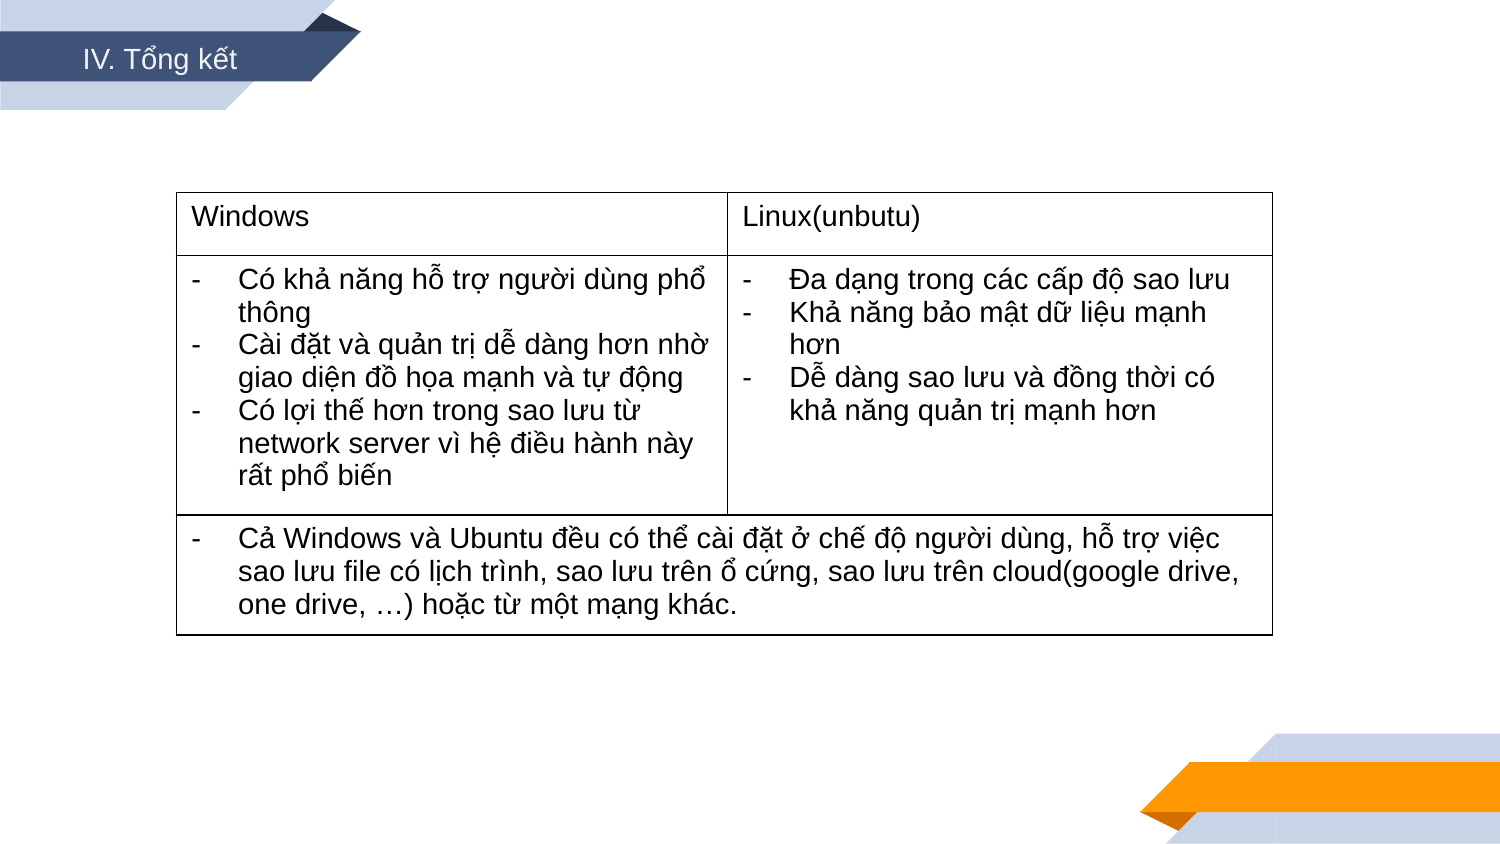

IV. Tổng kết
| Windows | Linux(unbutu) |
| --- | --- |
| Có khả năng hỗ trợ người dùng phổ thông Cài đặt và quản trị dễ dàng hơn nhờ giao diện đồ họa mạnh và tự động Có lợi thế hơn trong sao lưu từ network server vì hệ điều hành này rất phổ biến | Đa dạng trong các cấp độ sao lưu Khả năng bảo mật dữ liệu mạnh hơn Dễ dàng sao lưu và đồng thời có khả năng quản trị mạnh hơn |
| Cả Windows và Ubuntu đều có thể cài đặt ở chế độ người dùng, hỗ trợ việc sao lưu file có lịch trình, sao lưu trên ổ cứng, sao lưu trên cloud(google drive, one drive, …) hoặc từ một mạng khác. |  |